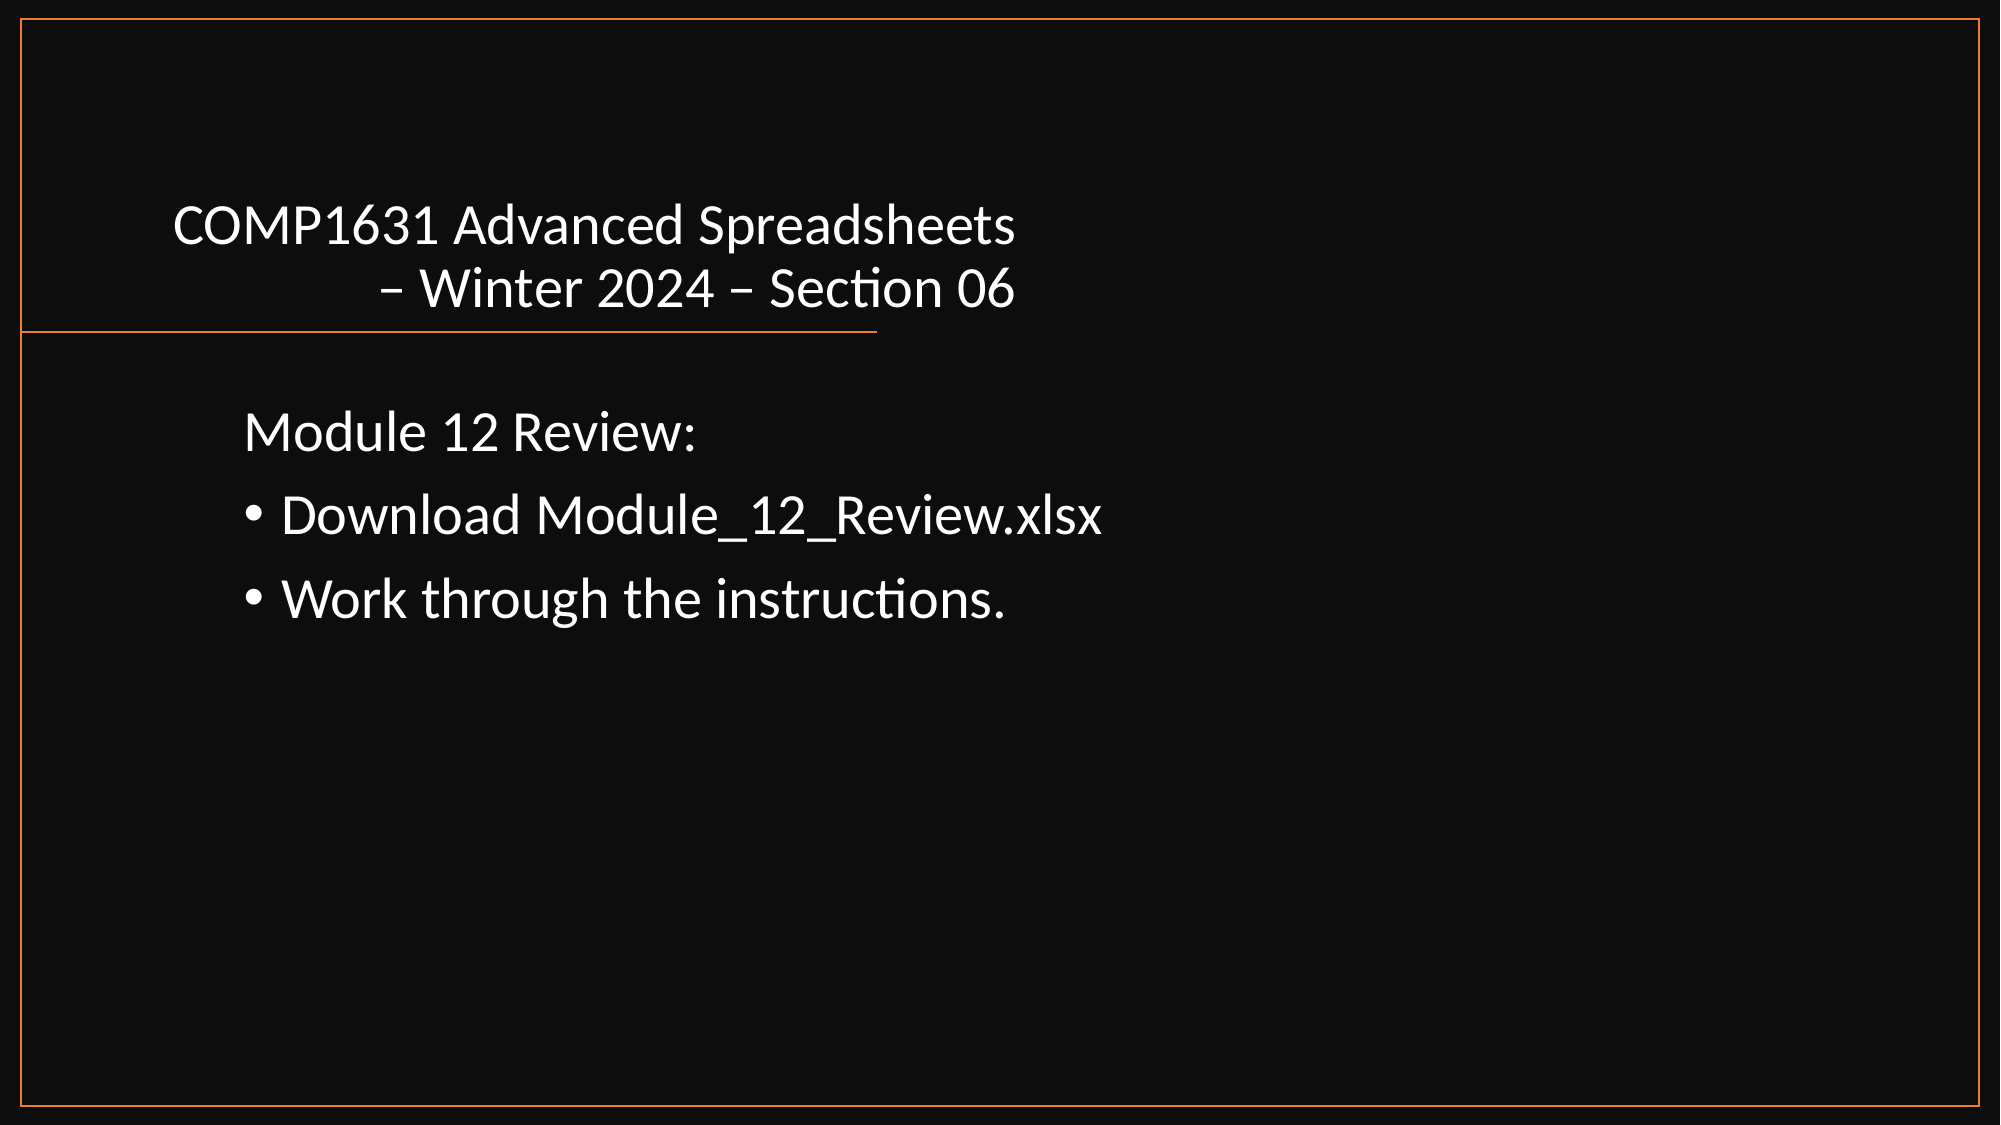

# COMP1631 Advanced Spreadsheets – Winter 2024 – Section 06
Module 12 Review:
Download Module_12_Review.xlsx
Work through the instructions.